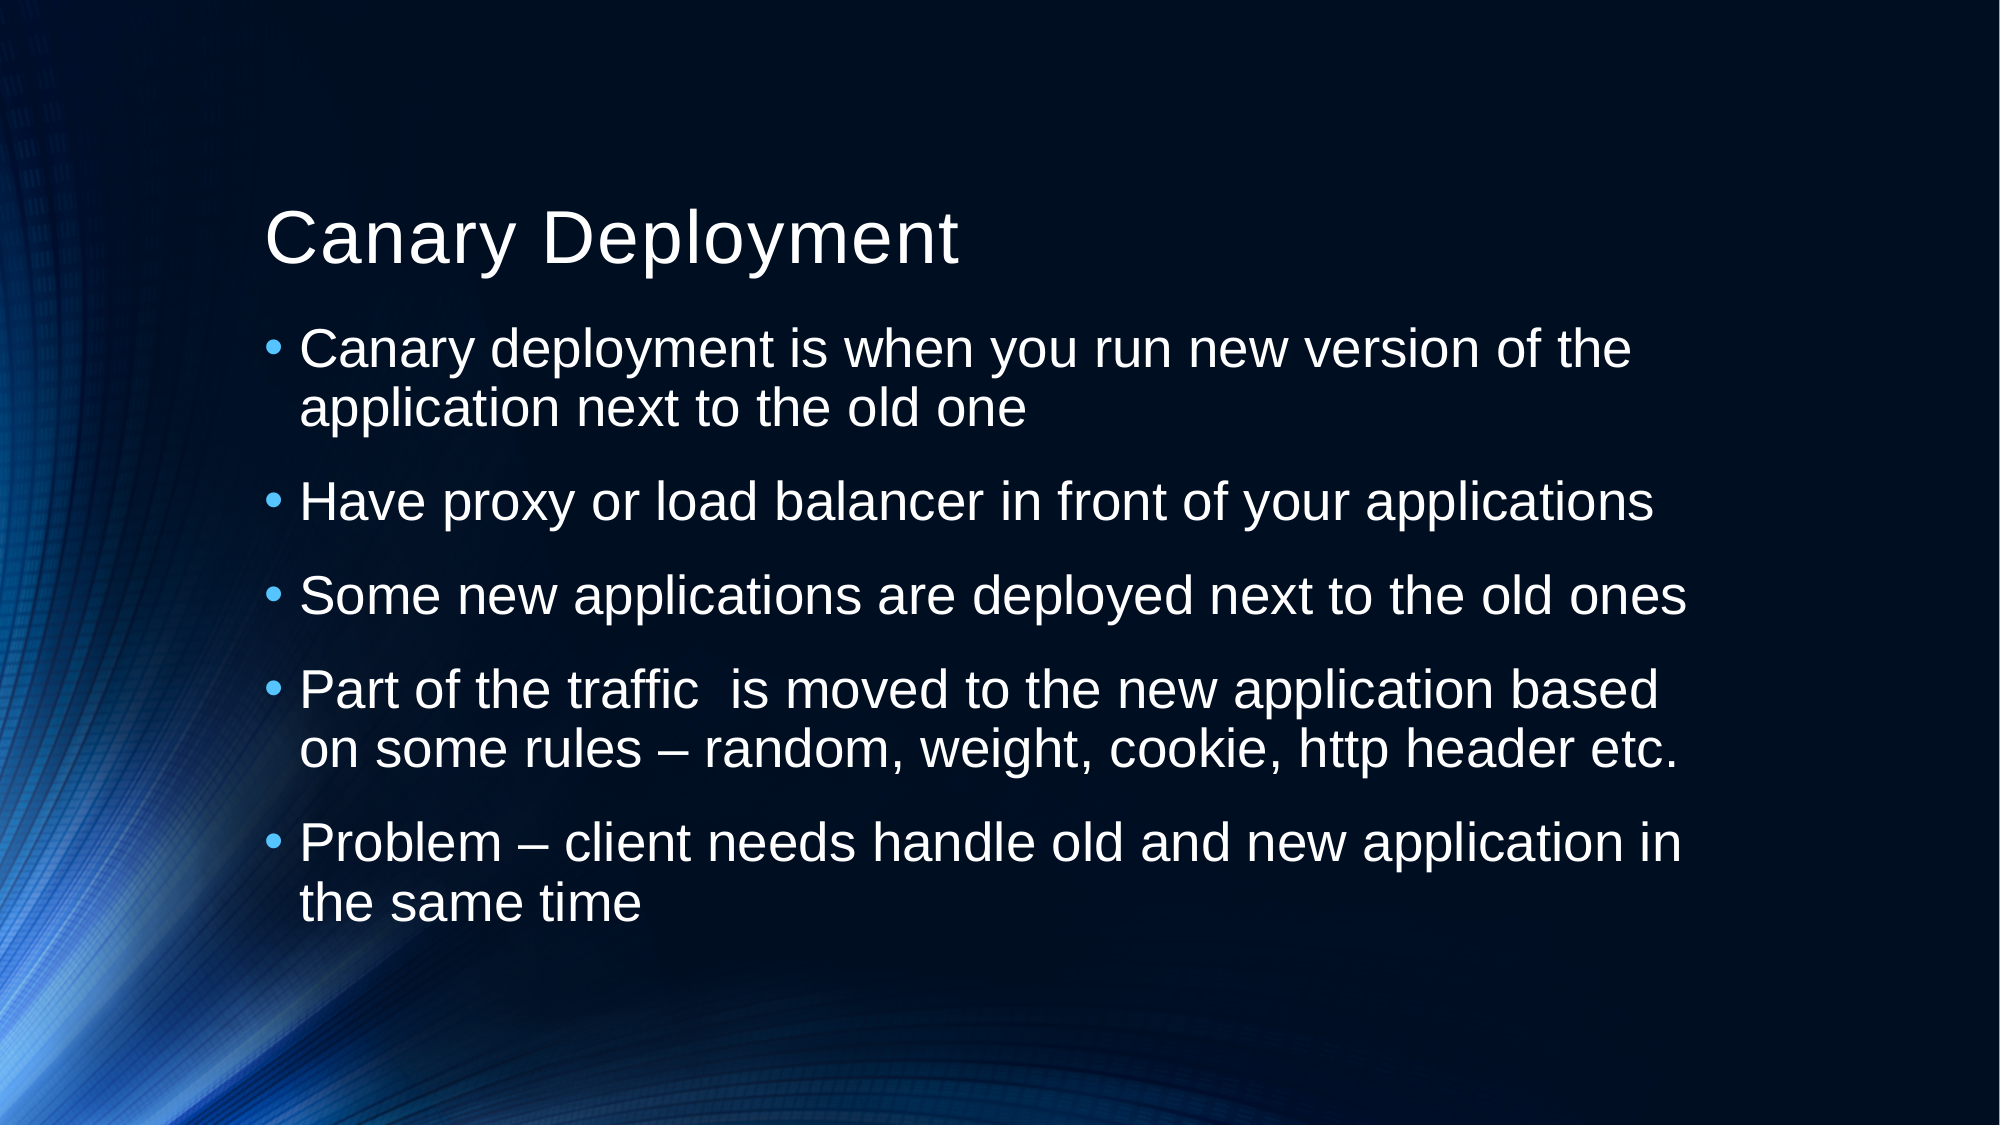

# Canary Deployment
Canary deployment is when you run new version of the application next to the old one
Have proxy or load balancer in front of your applications
Some new applications are deployed next to the old ones
Part of the traffic  is moved to the new application based on some rules – random, weight, cookie, http header etc.
Problem – client needs handle old and new application in the same time